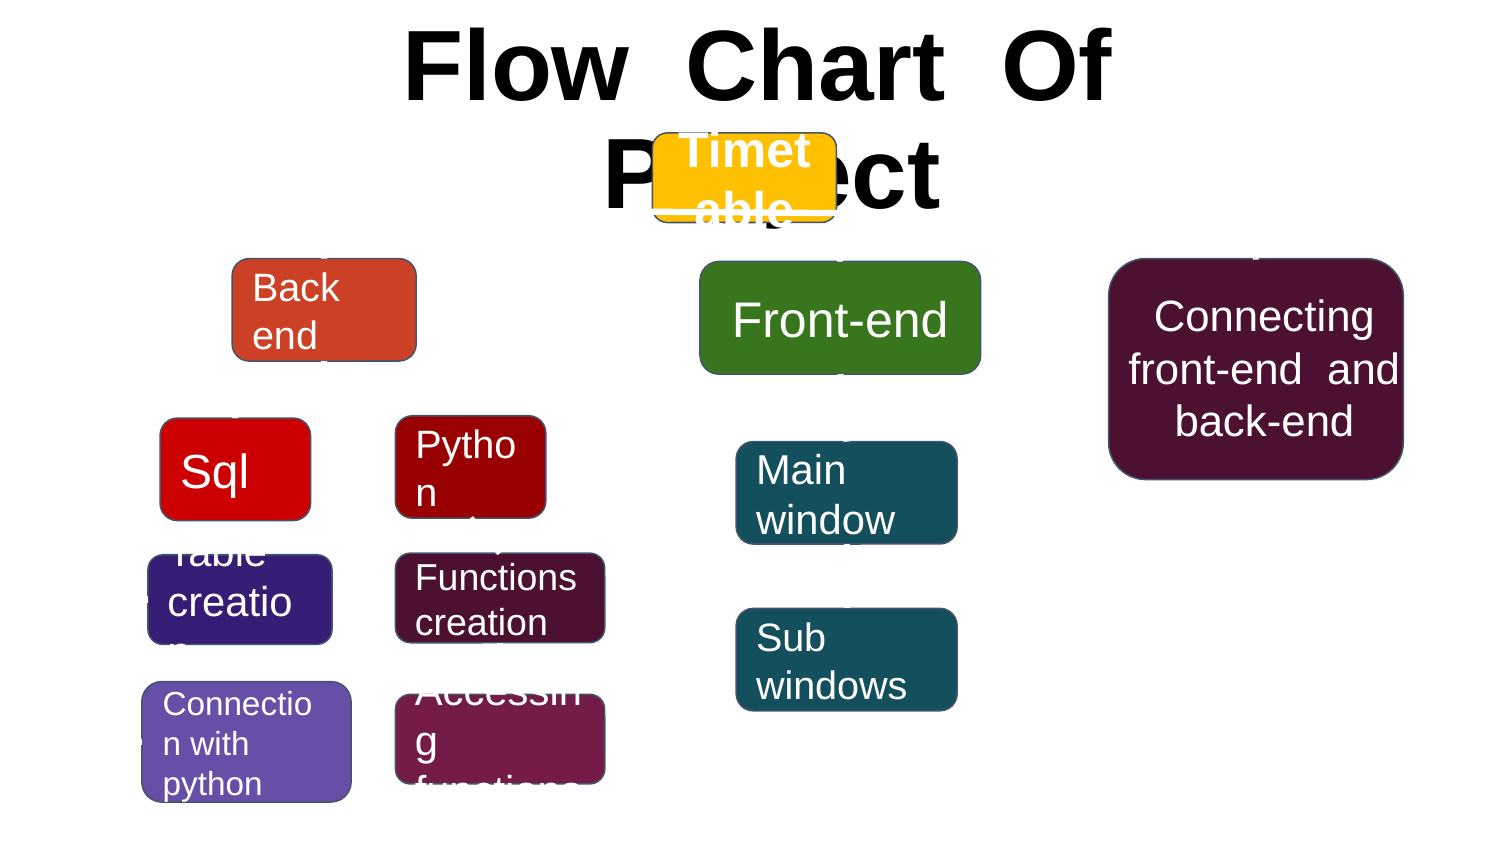

# Flow  Chart  Of  Project
Timetable

Back end
Front-end
Connecting front-end  and back-end
Python
Sql
Main window
Functions creation
Table creation
Sub windows
Connection with python
Accessing functions